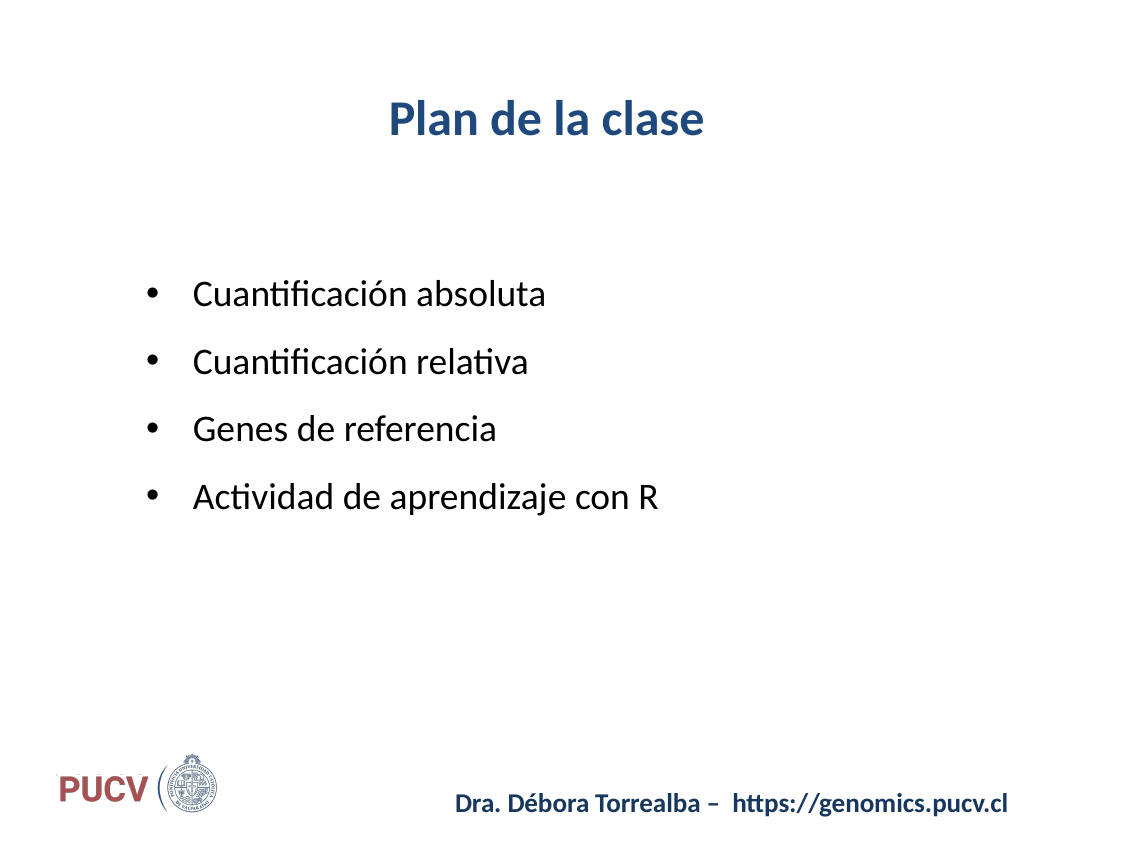

# Plan de la clase
Cuantificación absoluta
Cuantificación relativa
Genes de referencia
Actividad de aprendizaje con R